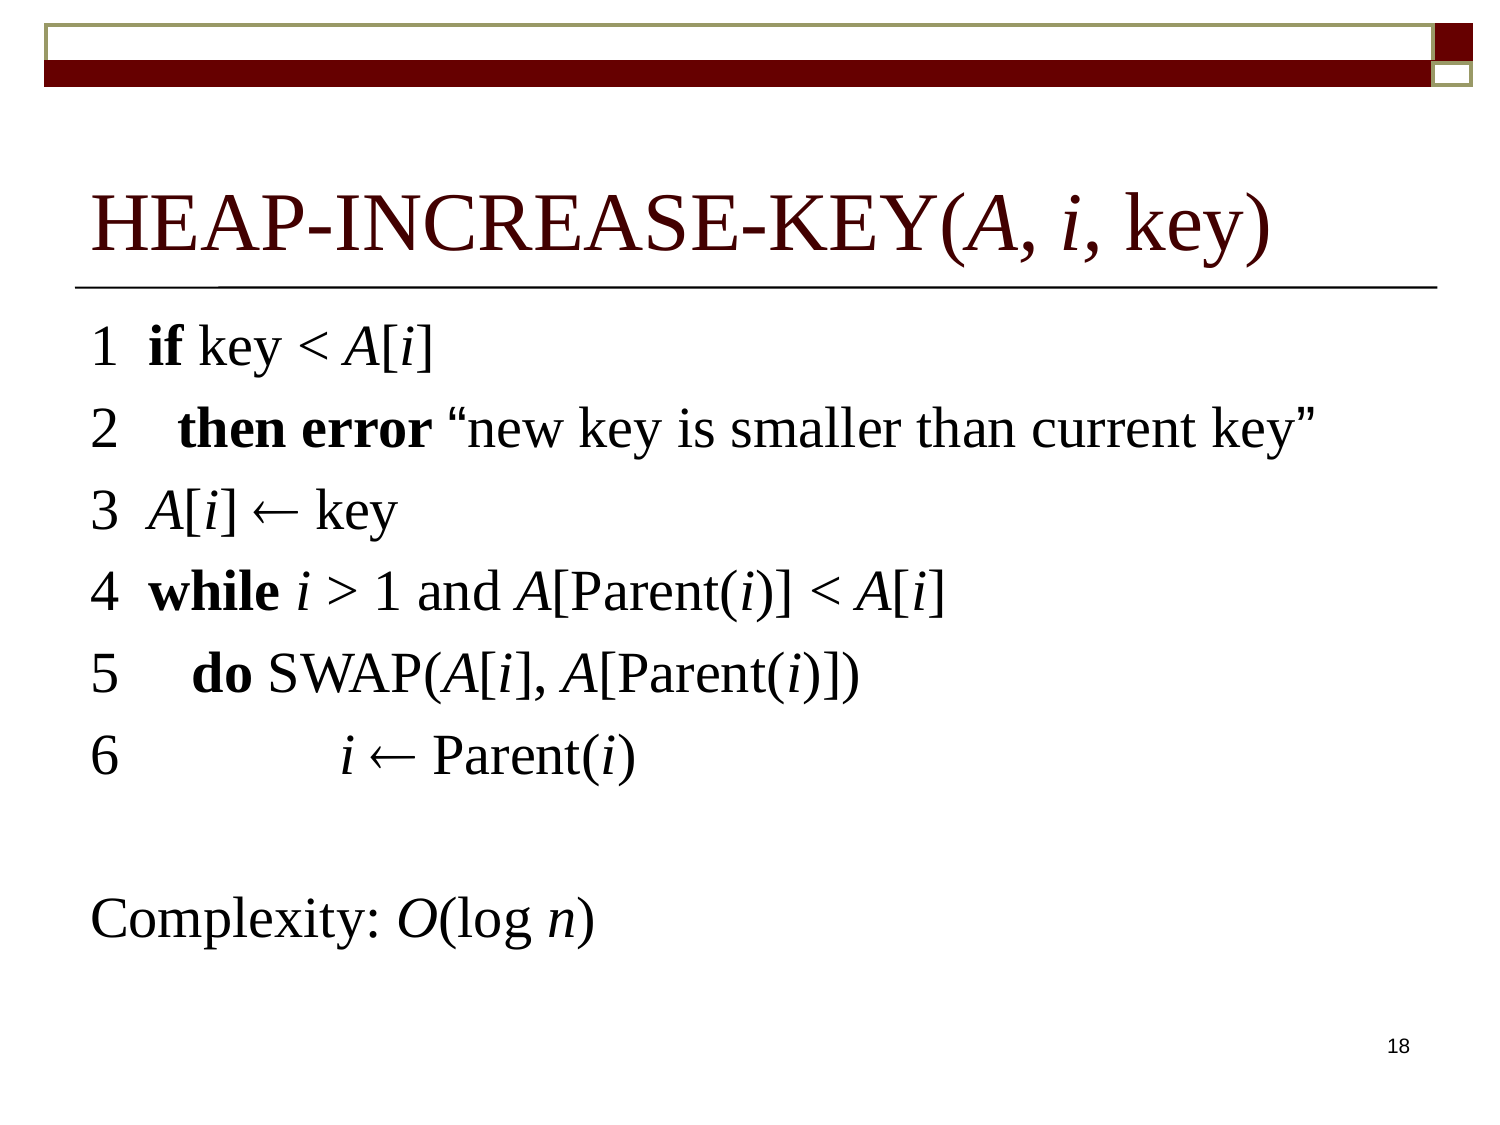

# HEAP-INCREASE-KEY(A, i, key)
1  if key < A[i]
2    then error “new key is smaller than current key”
3  A[i] ← key
4  while i > 1 and A[Parent(i)] < A[i]
5     do SWAP(A[i], A[Parent(i)])
6		   i ← Parent(i)

Complexity: O(log n)
18